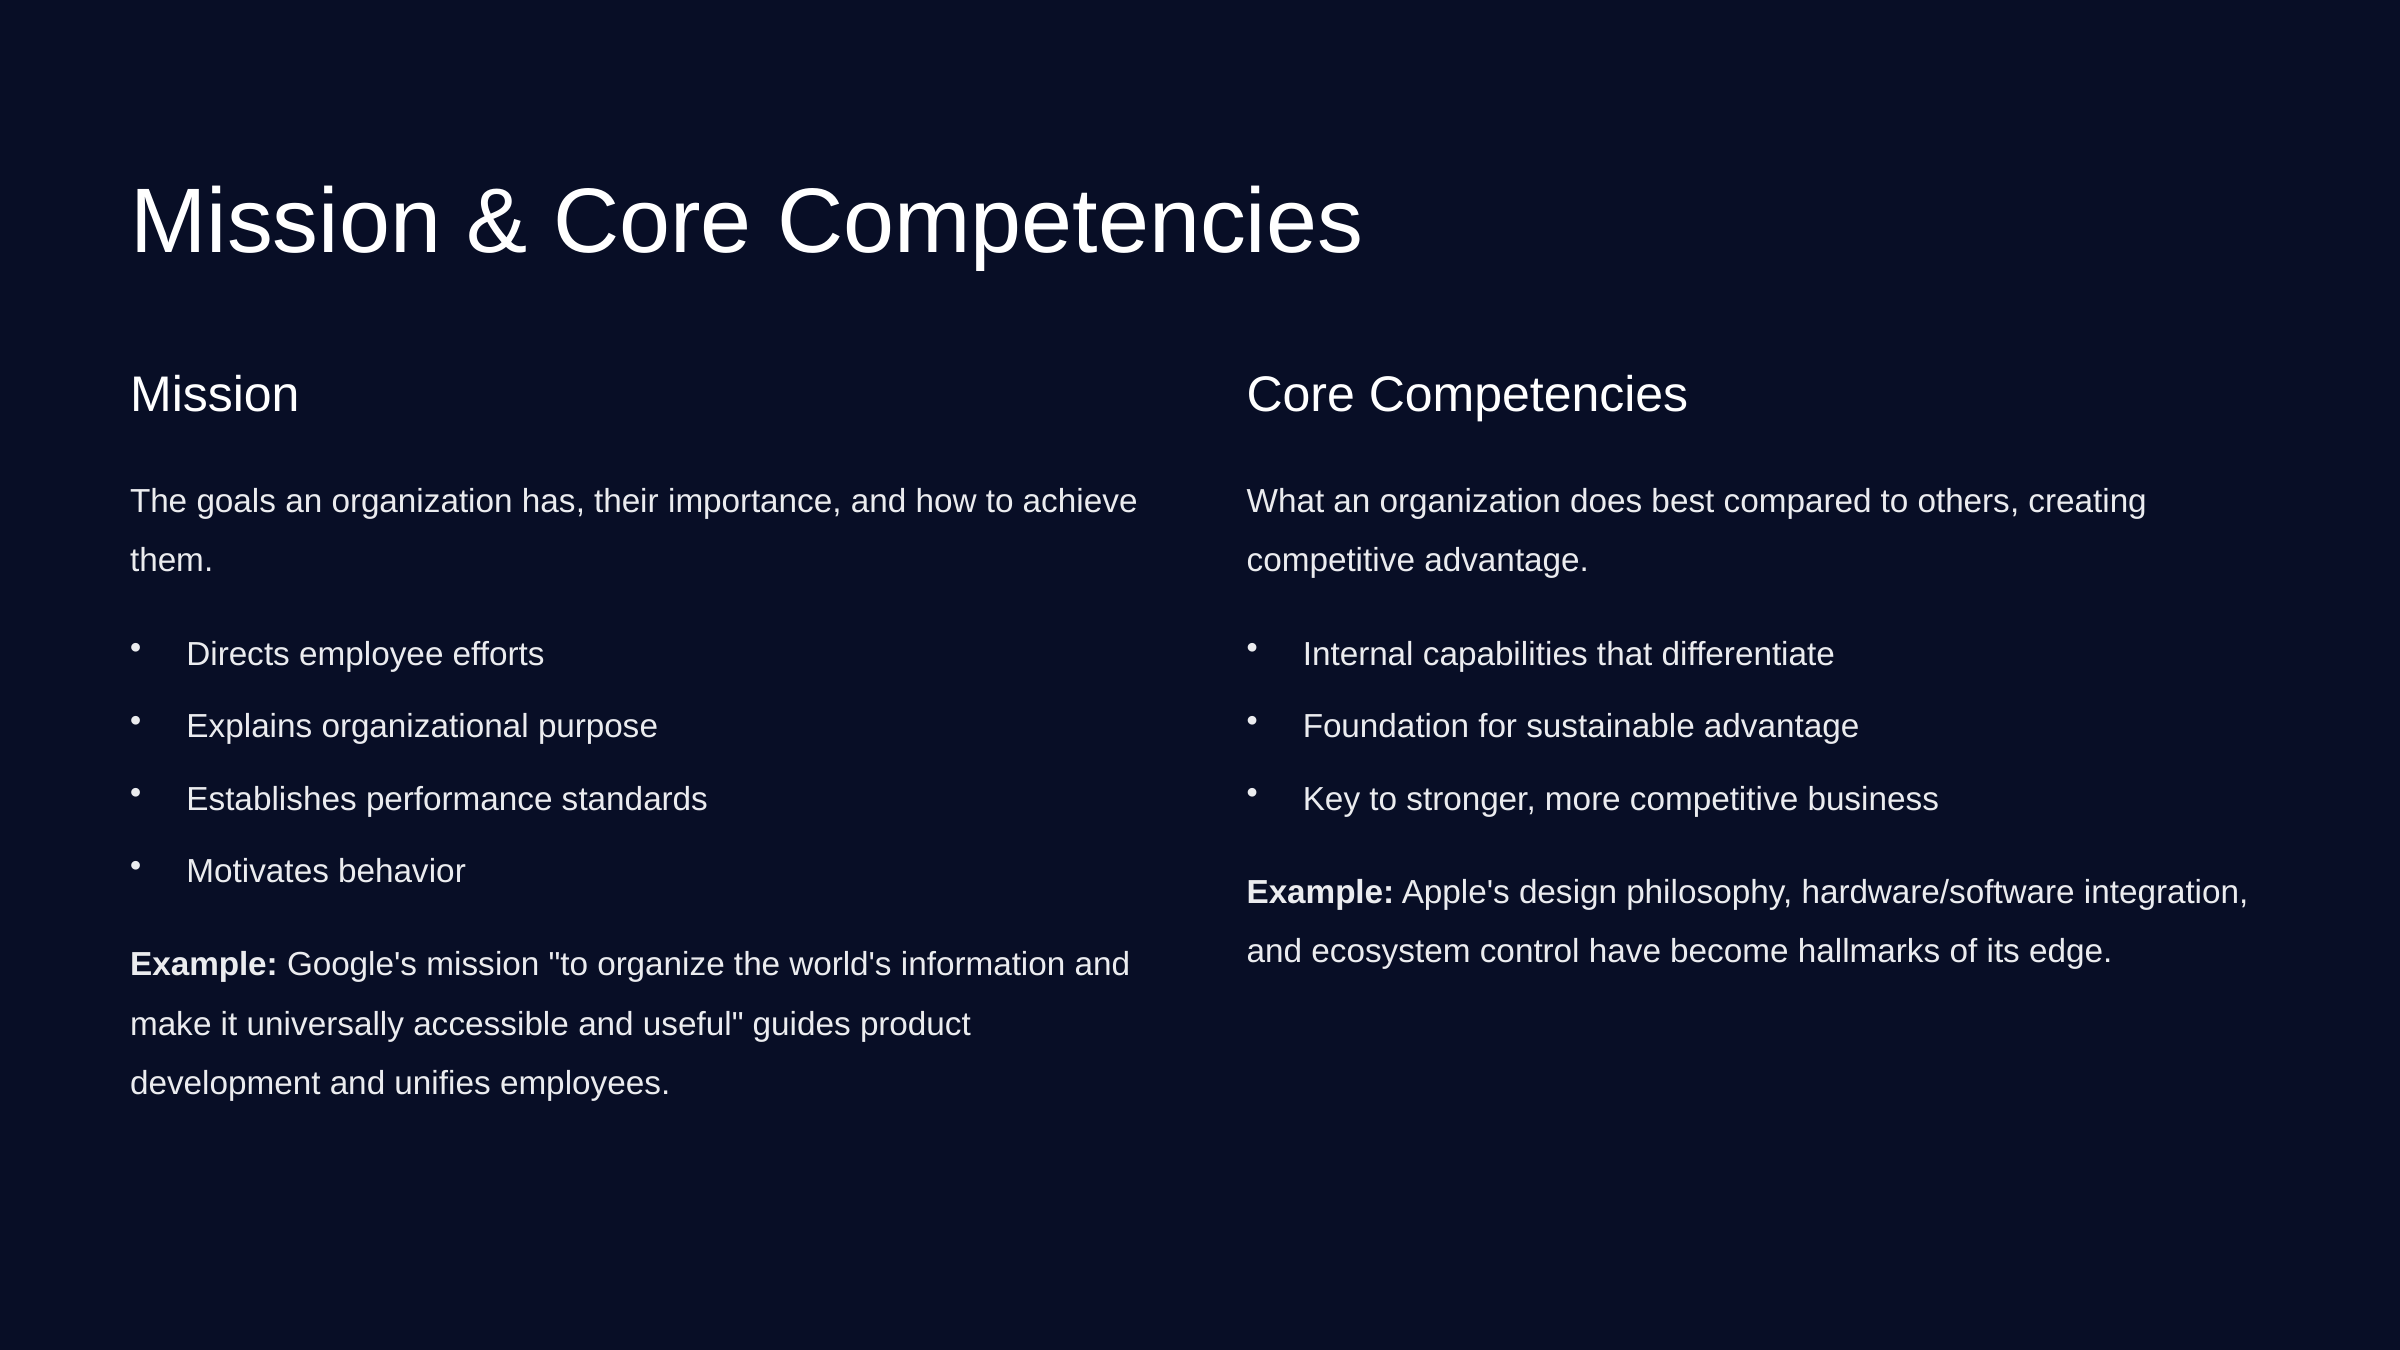

Mission & Core Competencies
Mission
Core Competencies
The goals an organization has, their importance, and how to achieve them.
What an organization does best compared to others, creating competitive advantage.
Directs employee efforts
Internal capabilities that differentiate
Explains organizational purpose
Foundation for sustainable advantage
Establishes performance standards
Key to stronger, more competitive business
Motivates behavior
Example: Apple's design philosophy, hardware/software integration, and ecosystem control have become hallmarks of its edge.
Example: Google's mission "to organize the world's information and make it universally accessible and useful" guides product development and unifies employees.